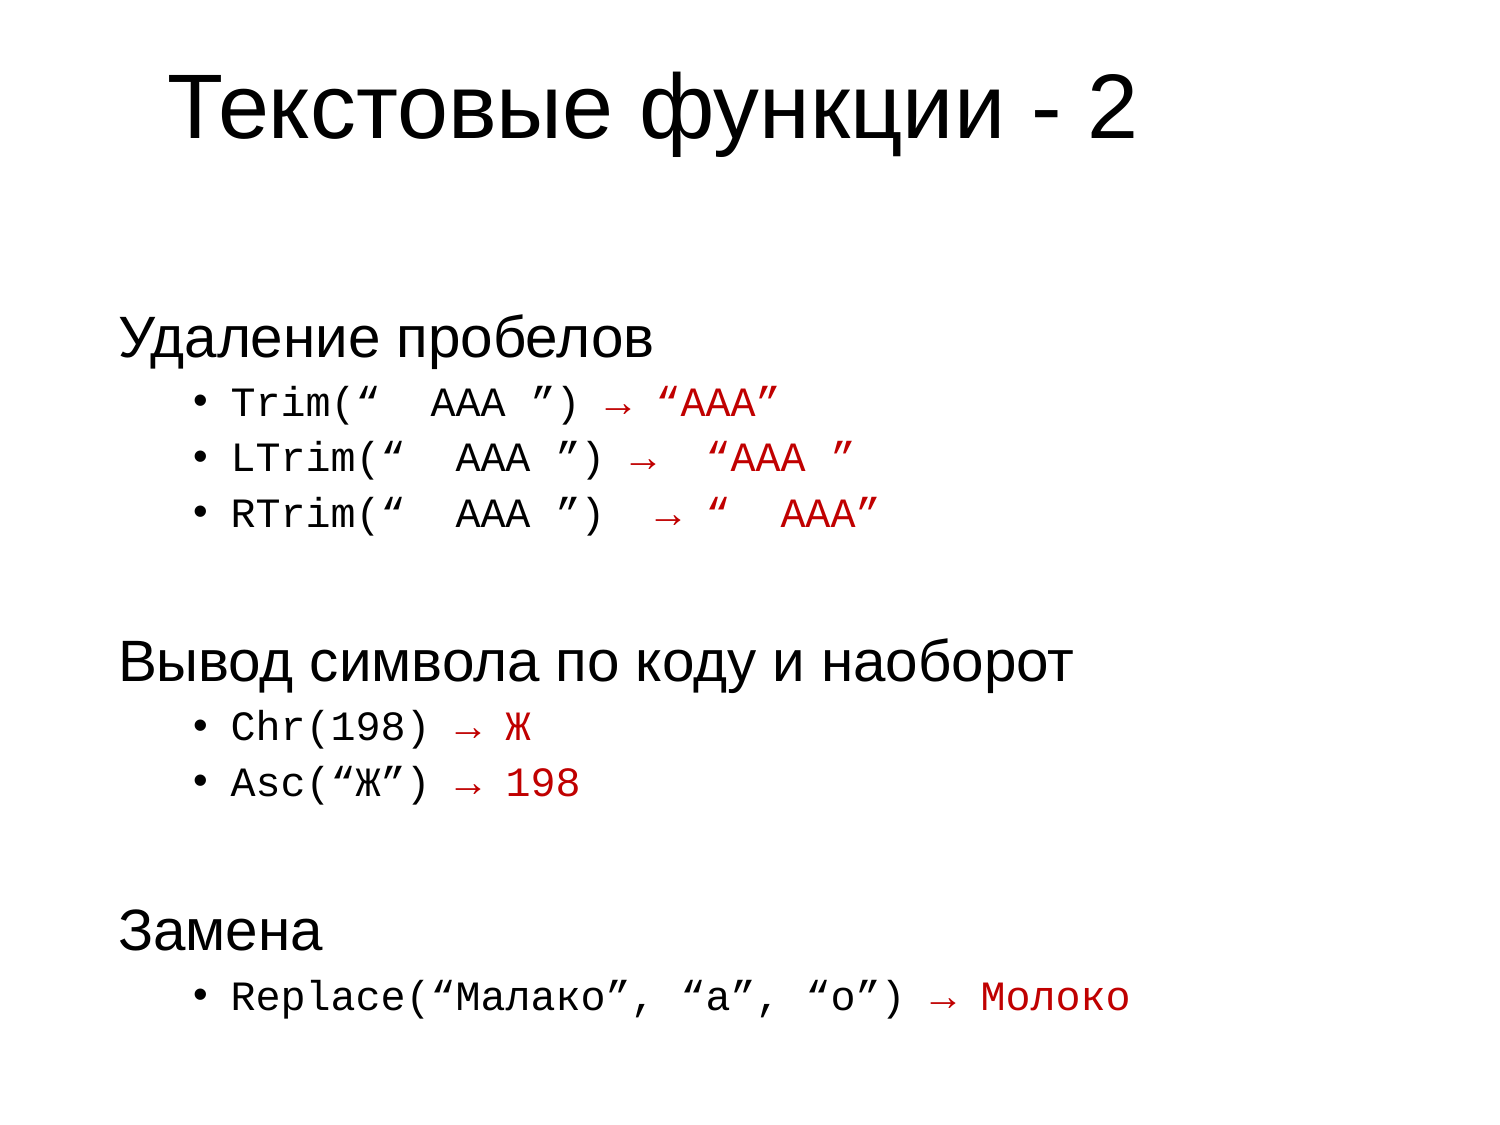

# Текстовые функции - 2
Удаление пробелов
Trim(“  ААА ”) → “ААА”
LTrim(“  ААА ”) →  “ААА ”
RTrim(“  ААА ”)  → “  ААА”

Вывод символа по коду и наоборот
Chr(198) → Ж
Asc(“Ж”) → 198

Замена
Replace(“Малако”, “а”, “о”) → Молоко